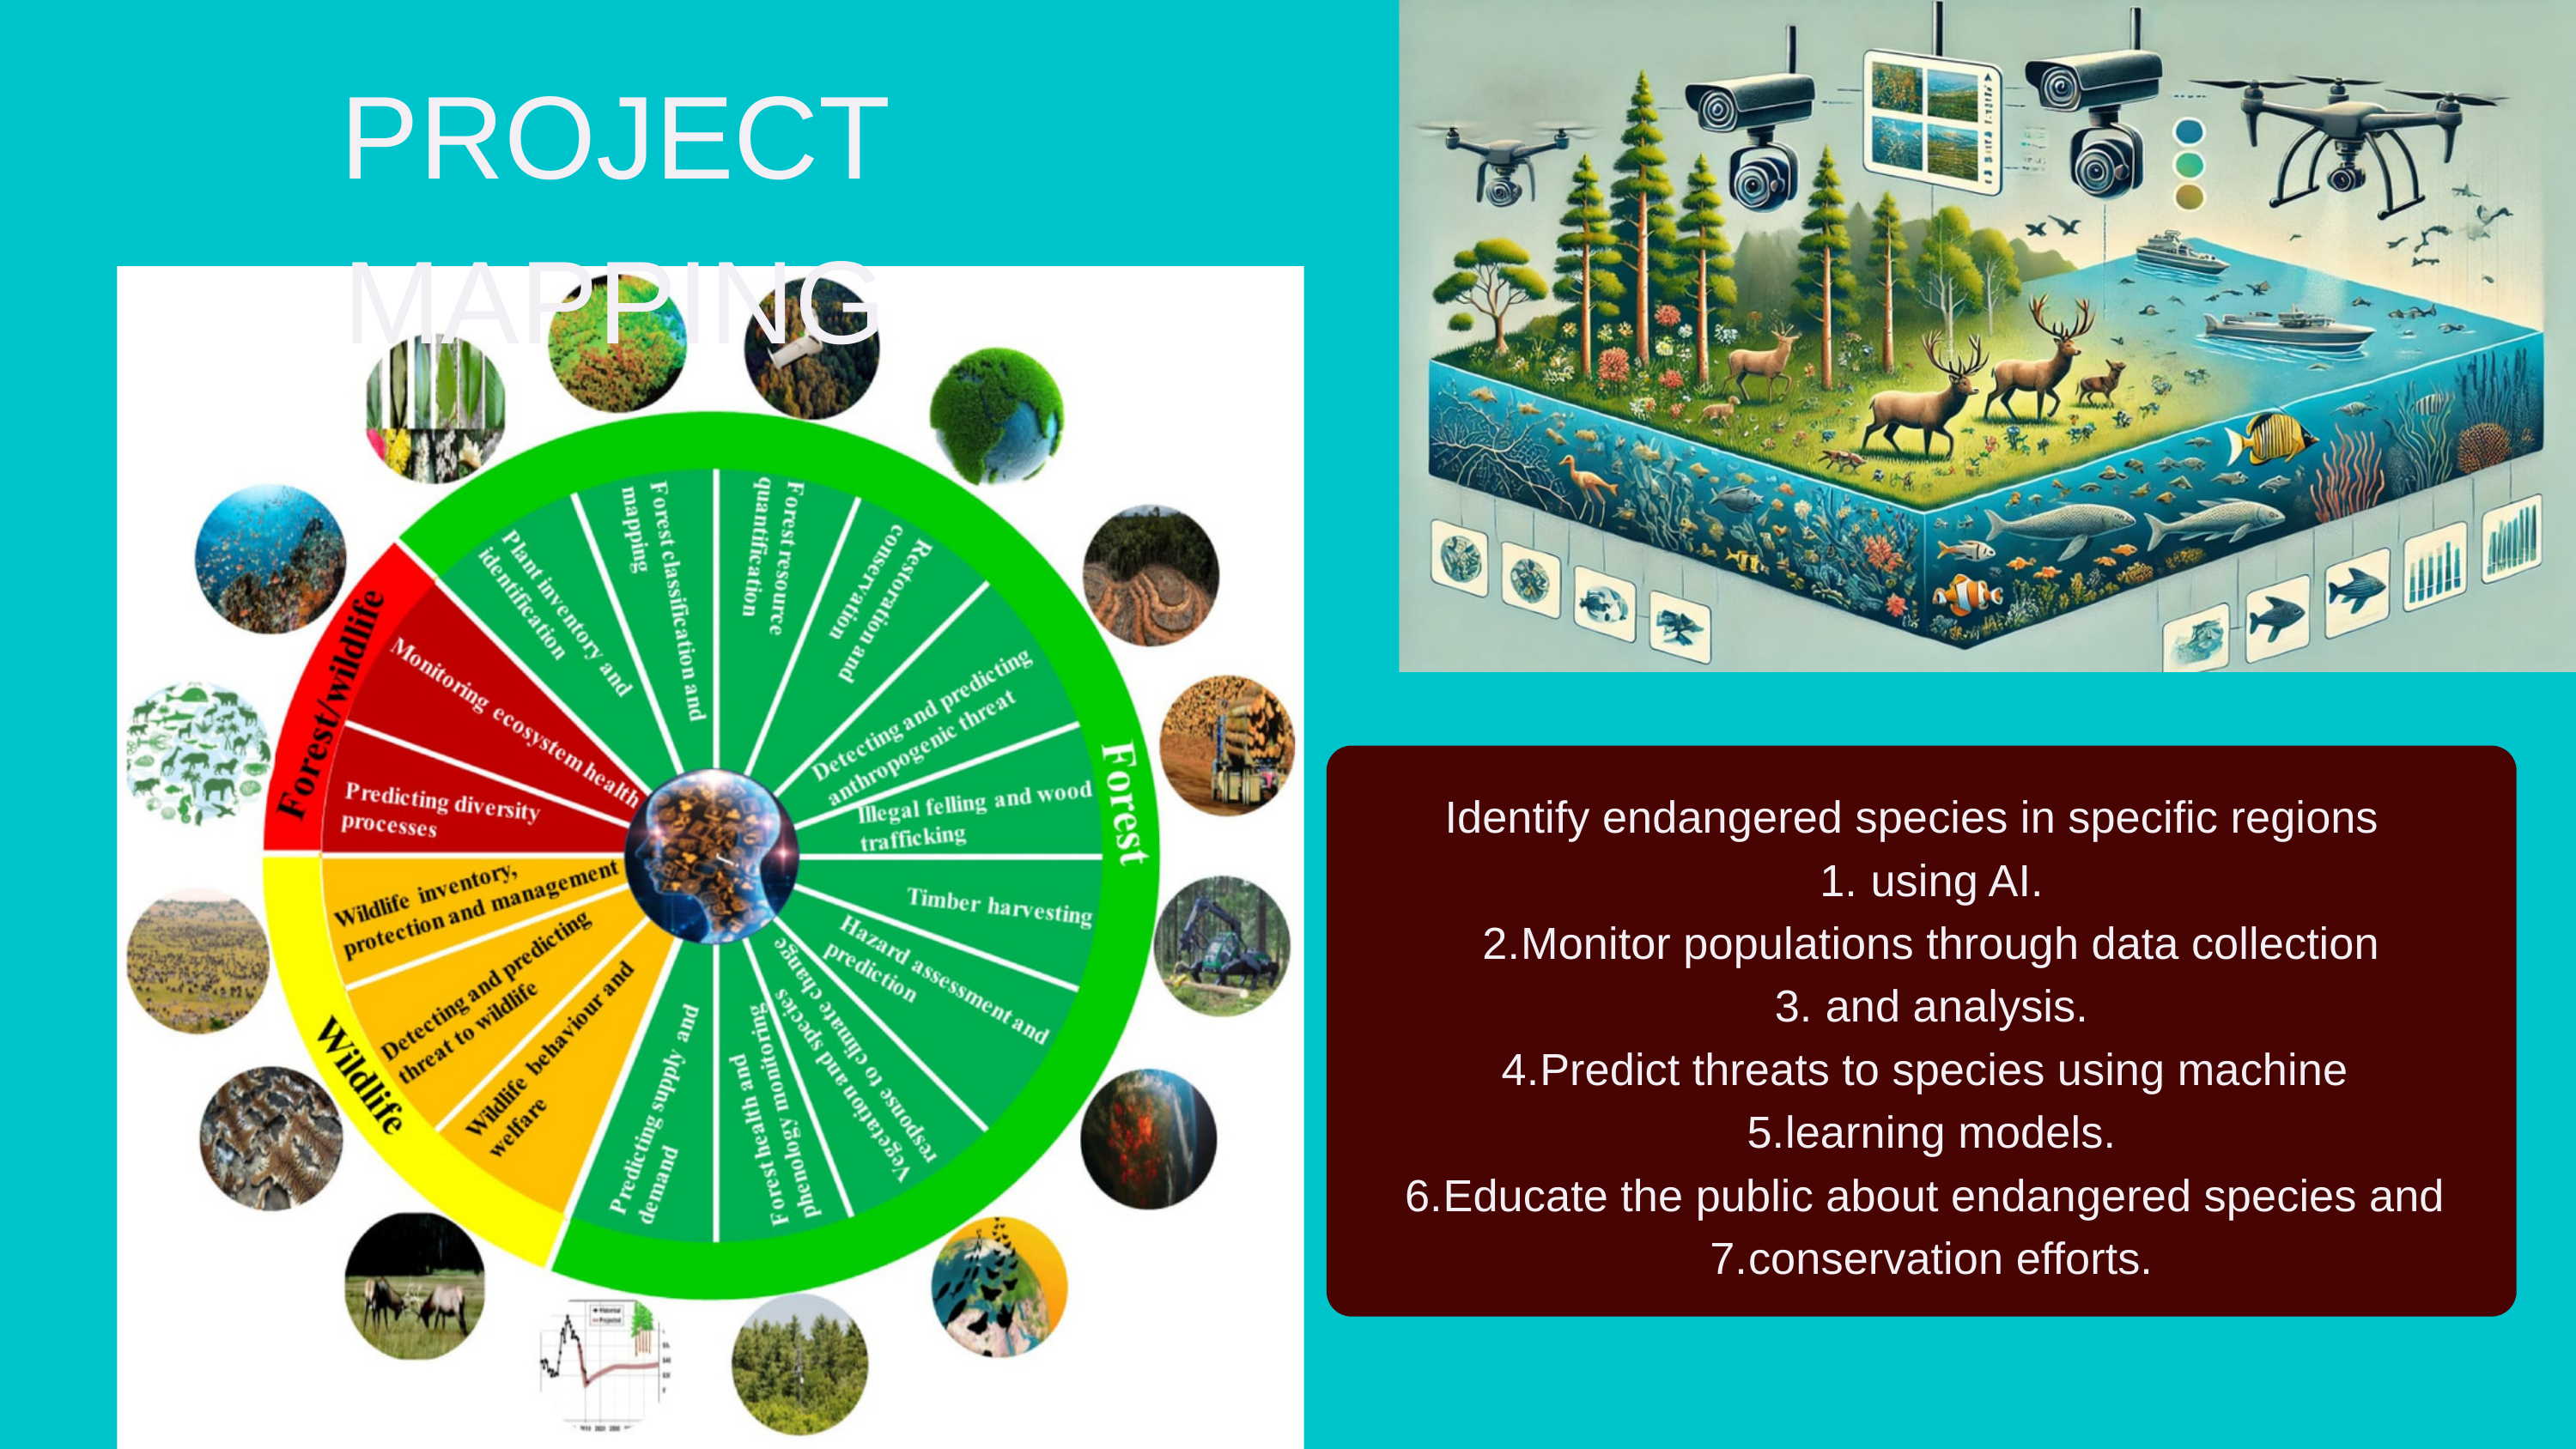

PROJECT MAPPING

Identify endangered species in specific regions
 using AI.
Monitor populations through data collection
 and analysis.
Predict threats to species using machine
learning models.
Educate the public about endangered species and
conservation efforts.